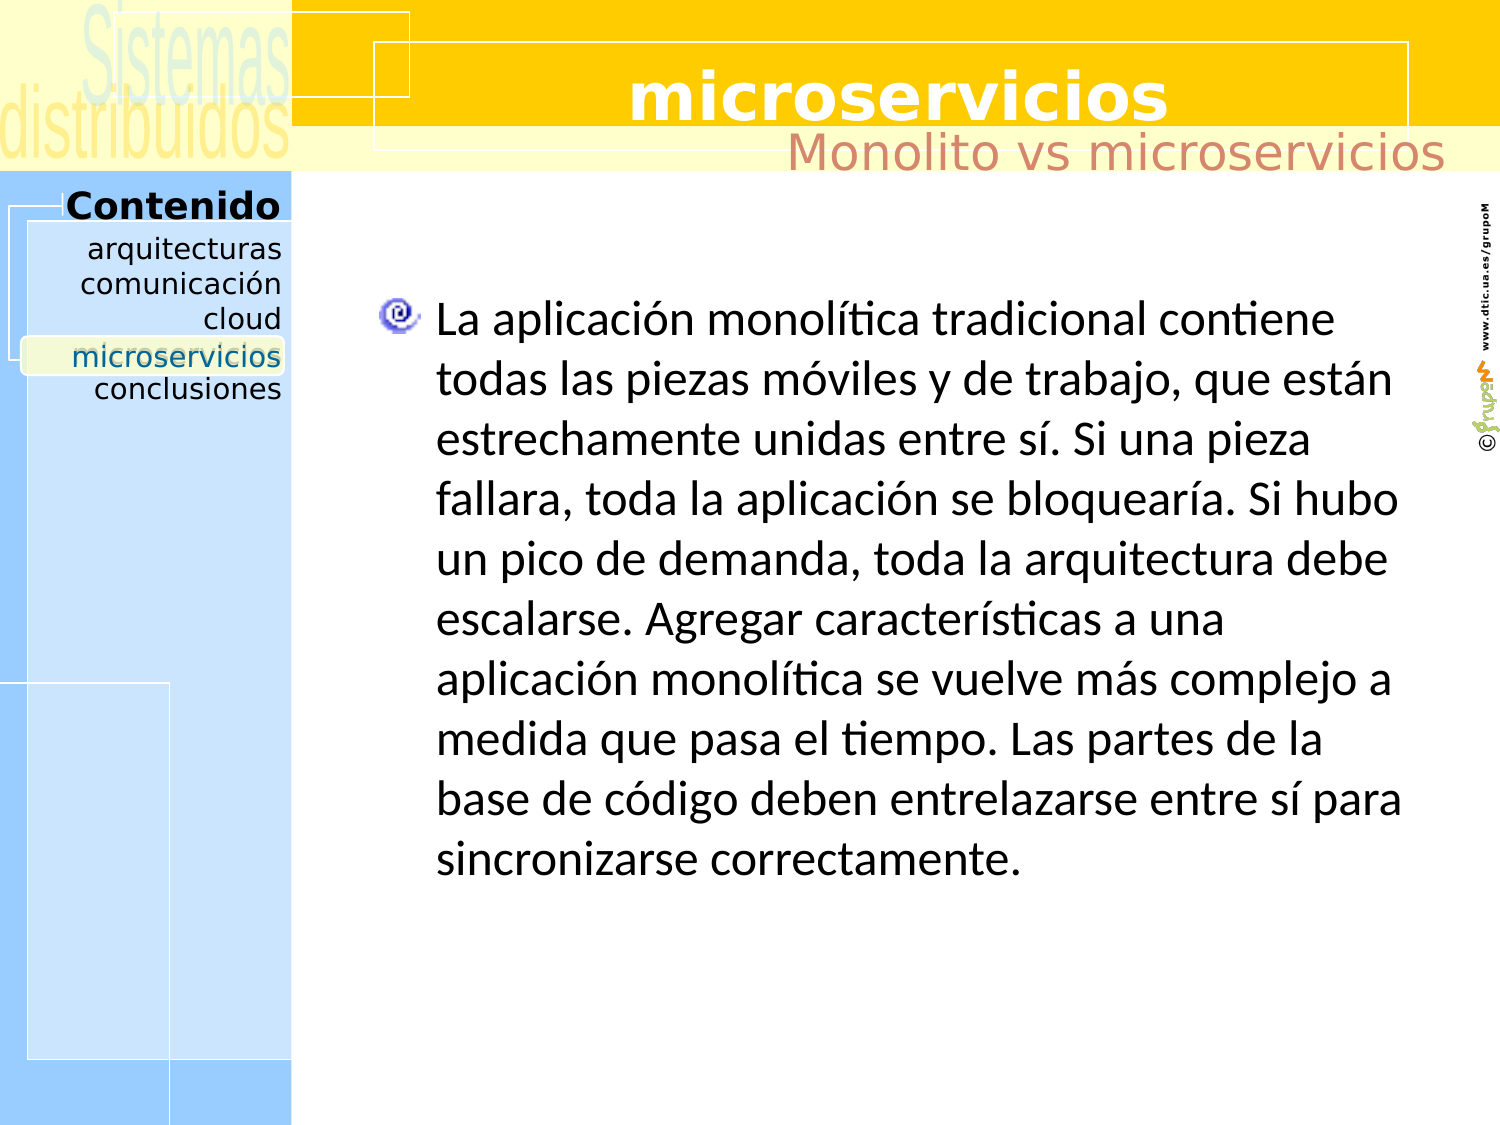

# microservicios
Monolito vs microservicios

La aplicación monolítica tradicional contiene todas las piezas móviles y de trabajo, que están estrechamente unidas entre sí. Si una pieza fallara, toda la aplicación se bloquearía. Si hubo un pico de demanda, toda la arquitectura debe escalarse. Agregar características a una aplicación monolítica se vuelve más complejo a medida que pasa el tiempo. Las partes de la base de código deben entrelazarse entre sí para sincronizarse correctamente.
microservicios